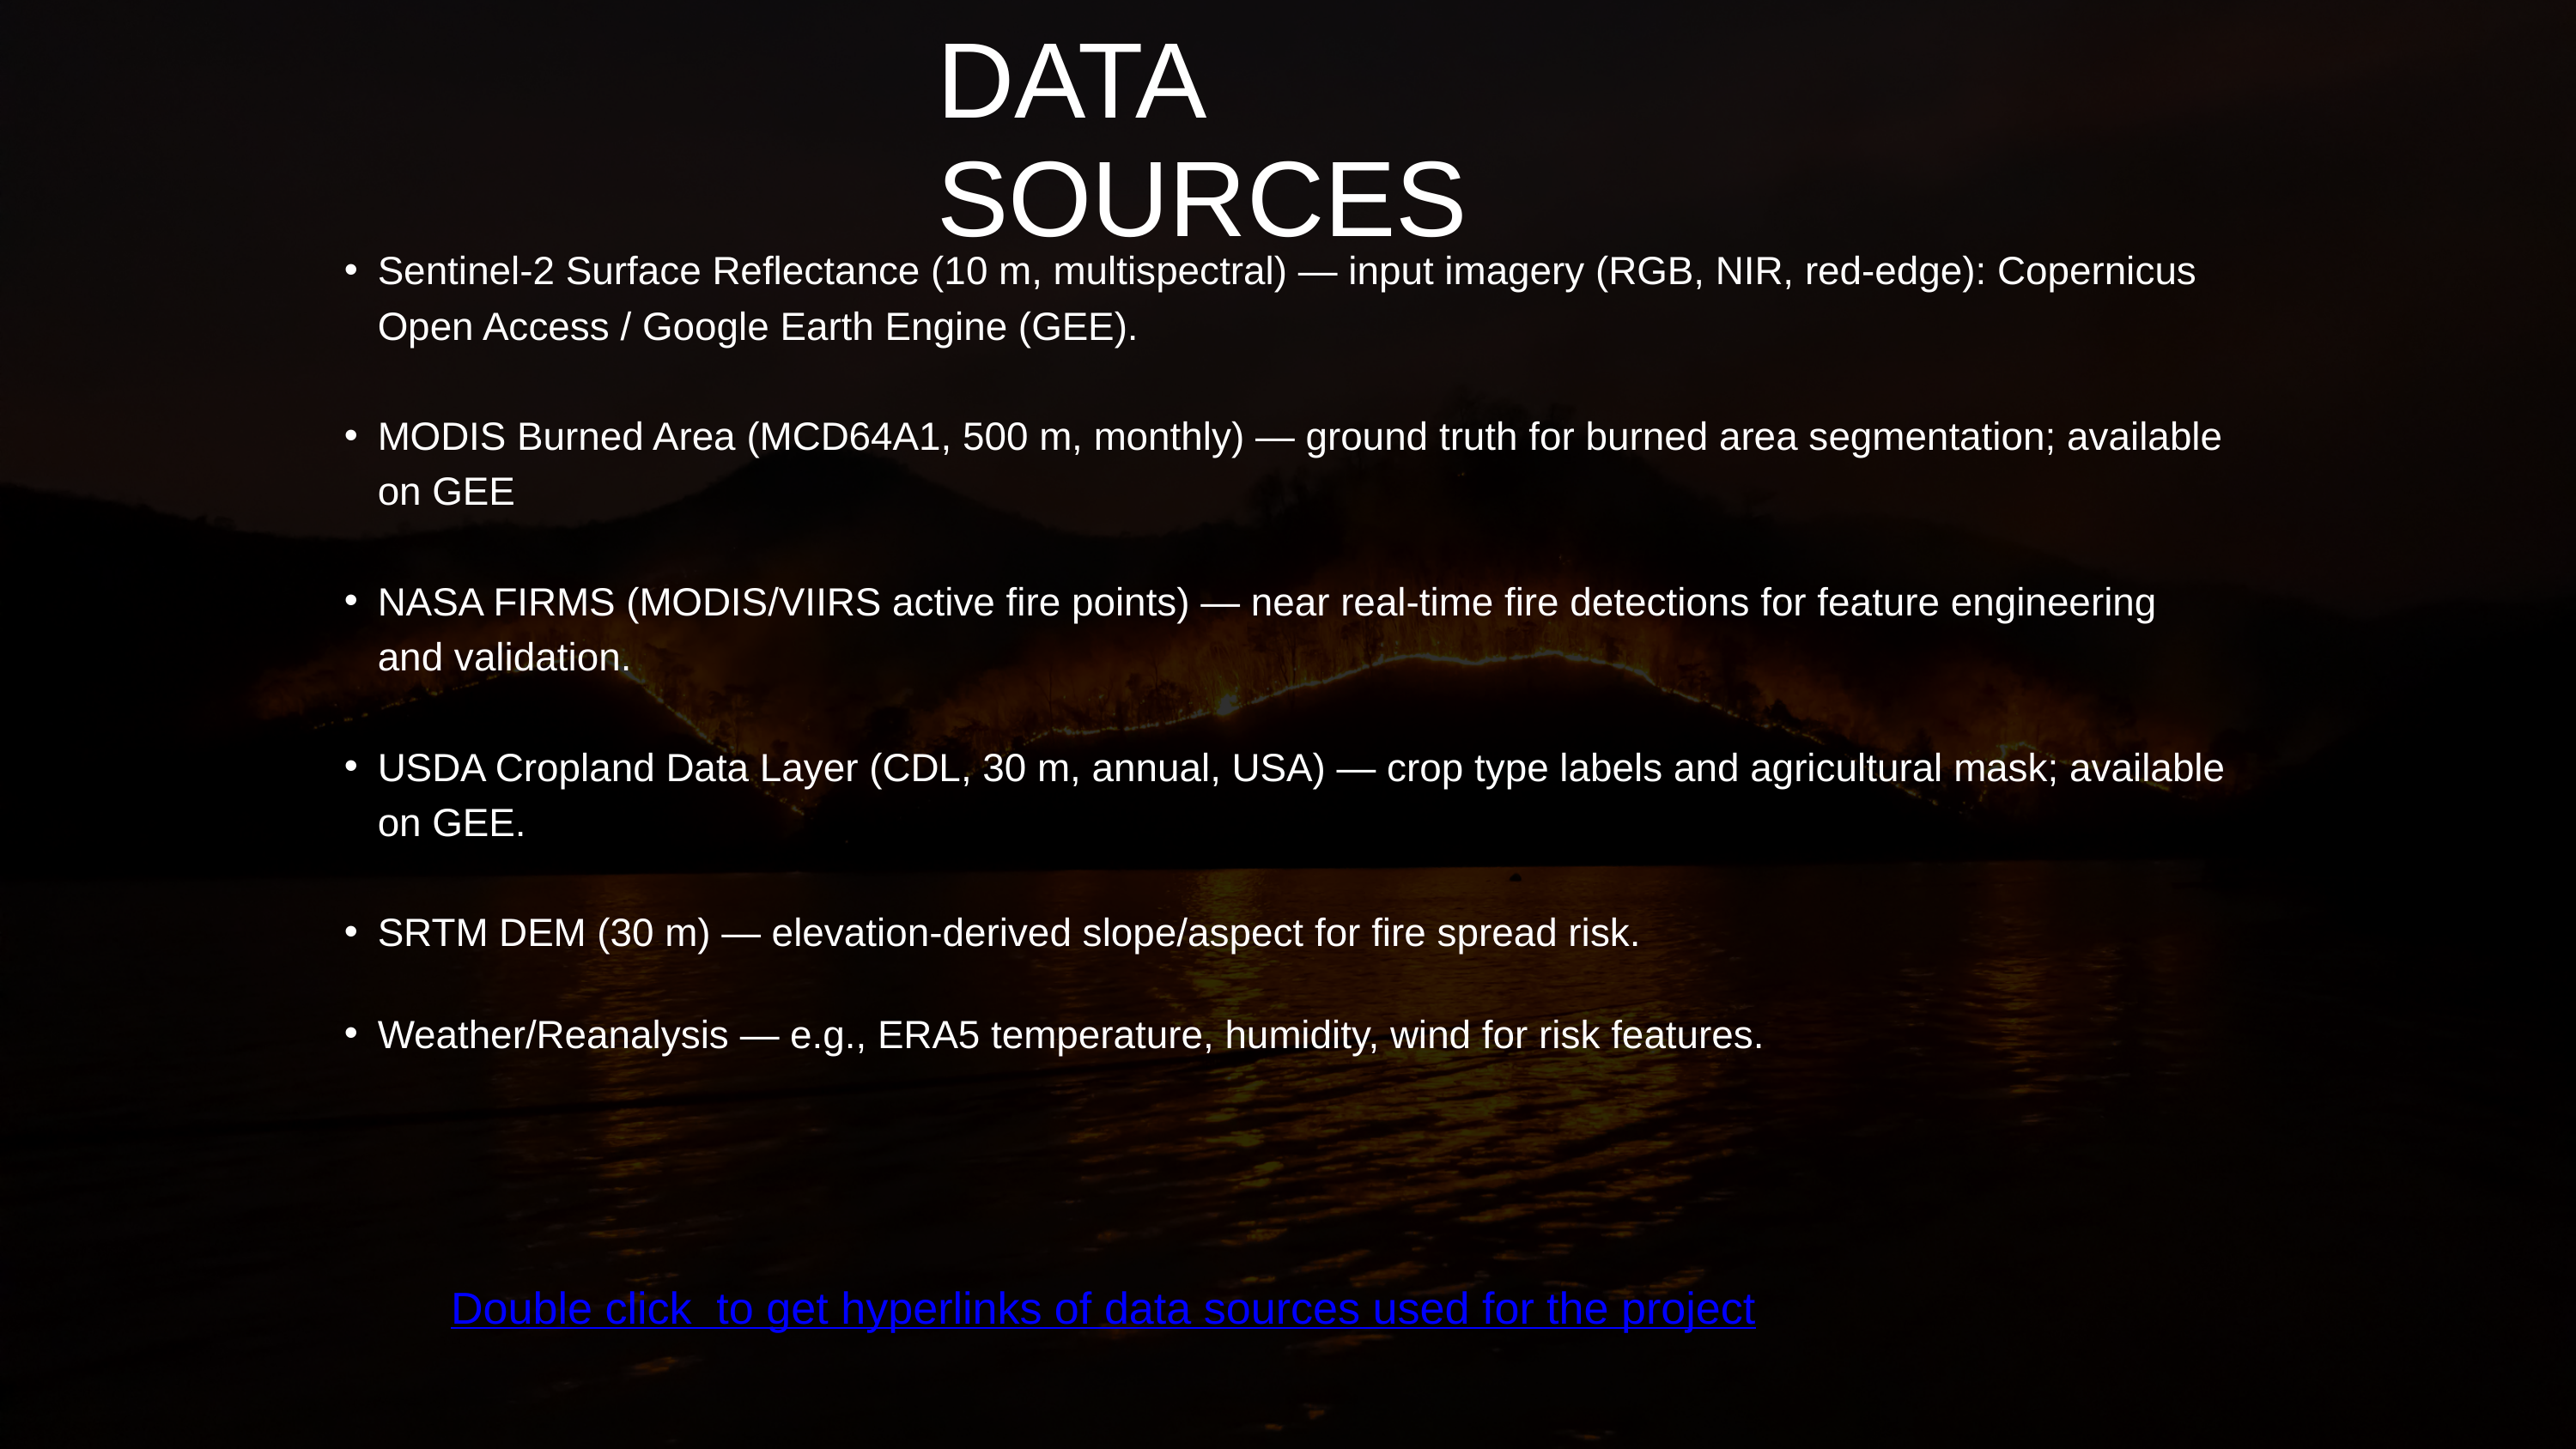

DATA SOURCES
Sentinel‑2 Surface Reflectance (10 m, multispectral) — input imagery (RGB, NIR, red‑edge): Copernicus Open Access / Google Earth Engine (GEE).

MODIS Burned Area (MCD64A1, 500 m, monthly) — ground truth for burned area segmentation; available on GEE

NASA FIRMS (MODIS/VIIRS active fire points) — near real‑time fire detections for feature engineering and validation.

USDA Cropland Data Layer (CDL, 30 m, annual, USA) — crop type labels and agricultural mask; available on GEE.

SRTM DEM (30 m) — elevation-derived slope/aspect for fire spread risk.

Weather/Reanalysis — e.g., ERA5 temperature, humidity, wind for risk features.

Double click  to get hyperlinks of data sources used for the project